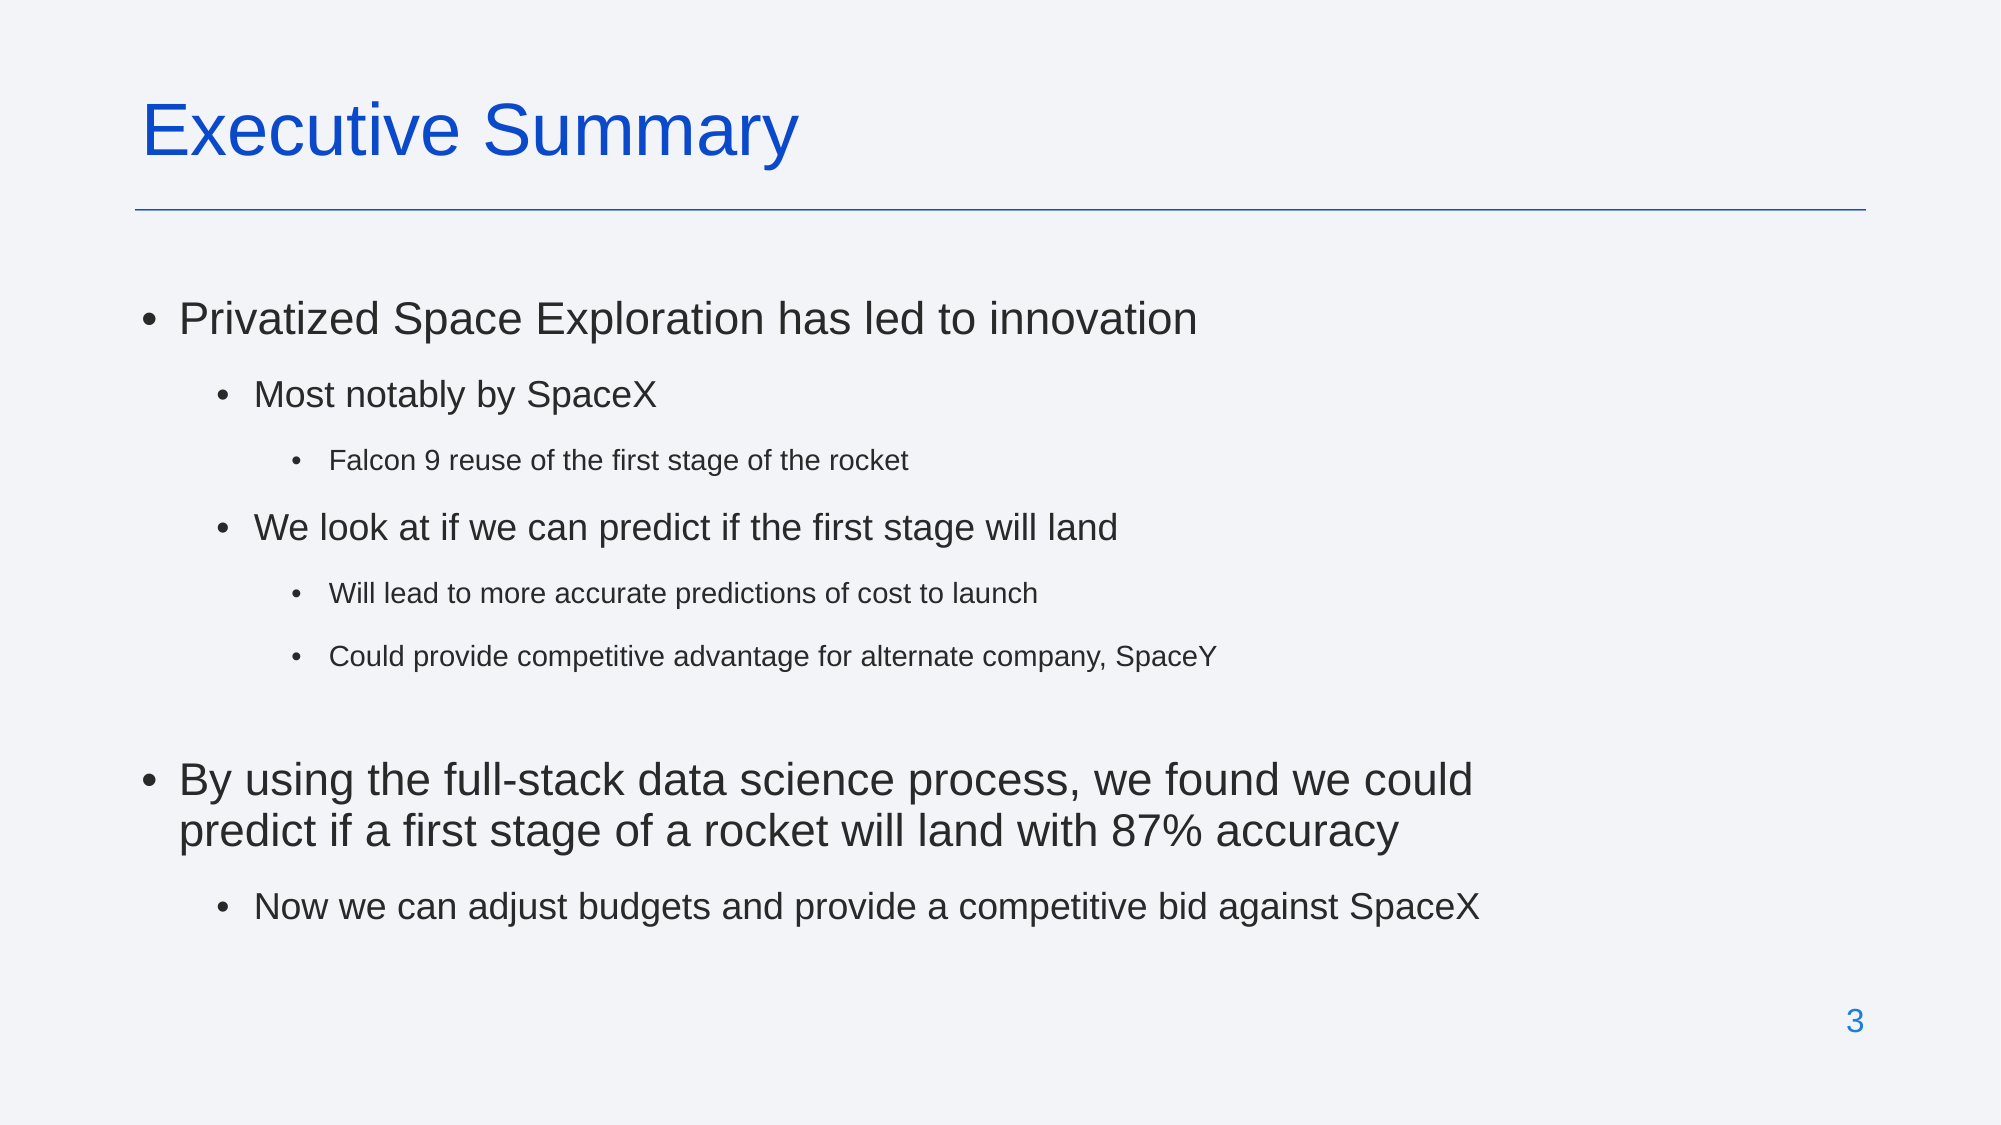

Executive Summary
Privatized Space Exploration has led to innovation
Most notably by SpaceX
Falcon 9 reuse of the first stage of the rocket
We look at if we can predict if the first stage will land
Will lead to more accurate predictions of cost to launch
Could provide competitive advantage for alternate company, SpaceY

By using the full-stack data science process, we found we could predict if a first stage of a rocket will land with 87% accuracy
Now we can adjust budgets and provide a competitive bid against SpaceX
3